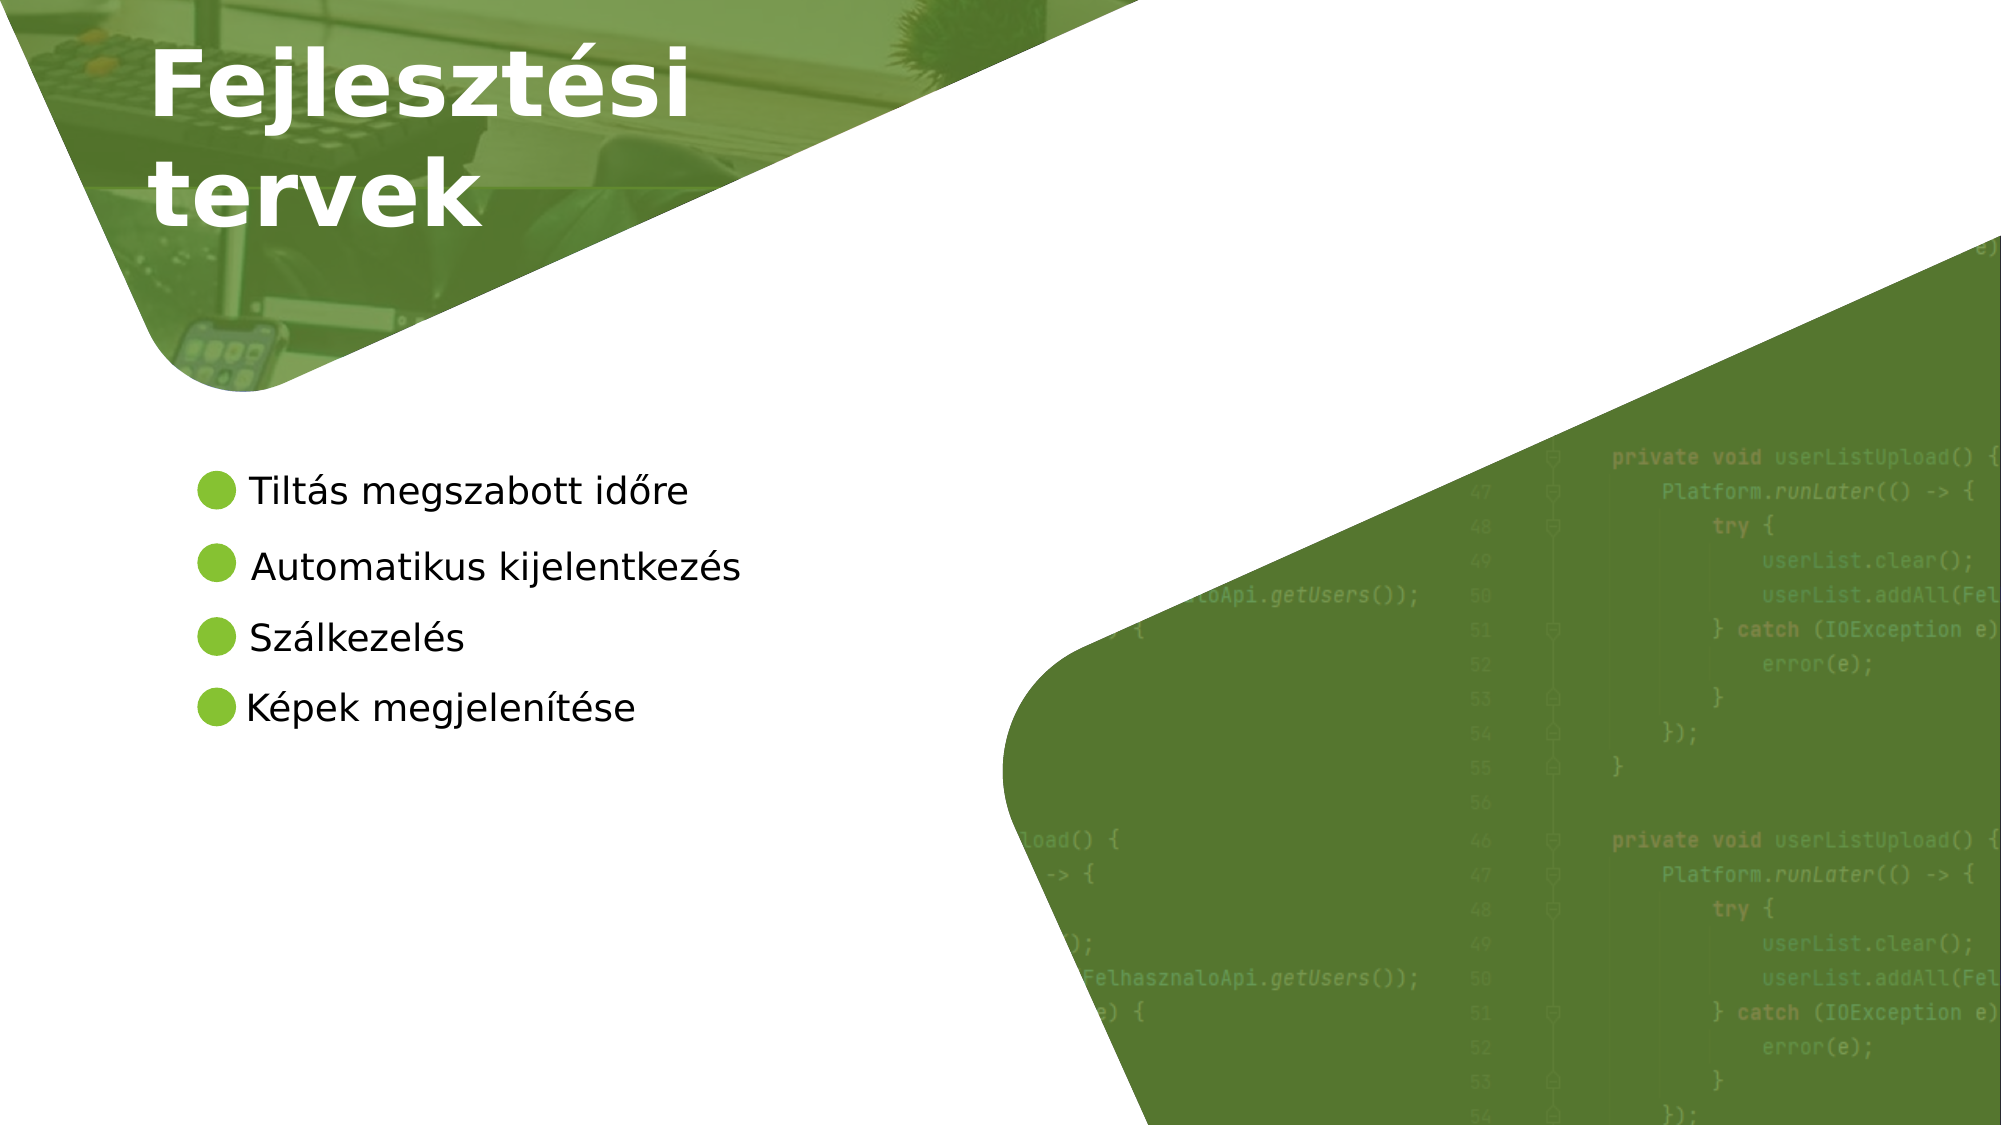

Fejlesztési
tervek

Tiltás megszabott időre

Automatikus kijelentkezés

Szálkezelés

Képek megjelenítése